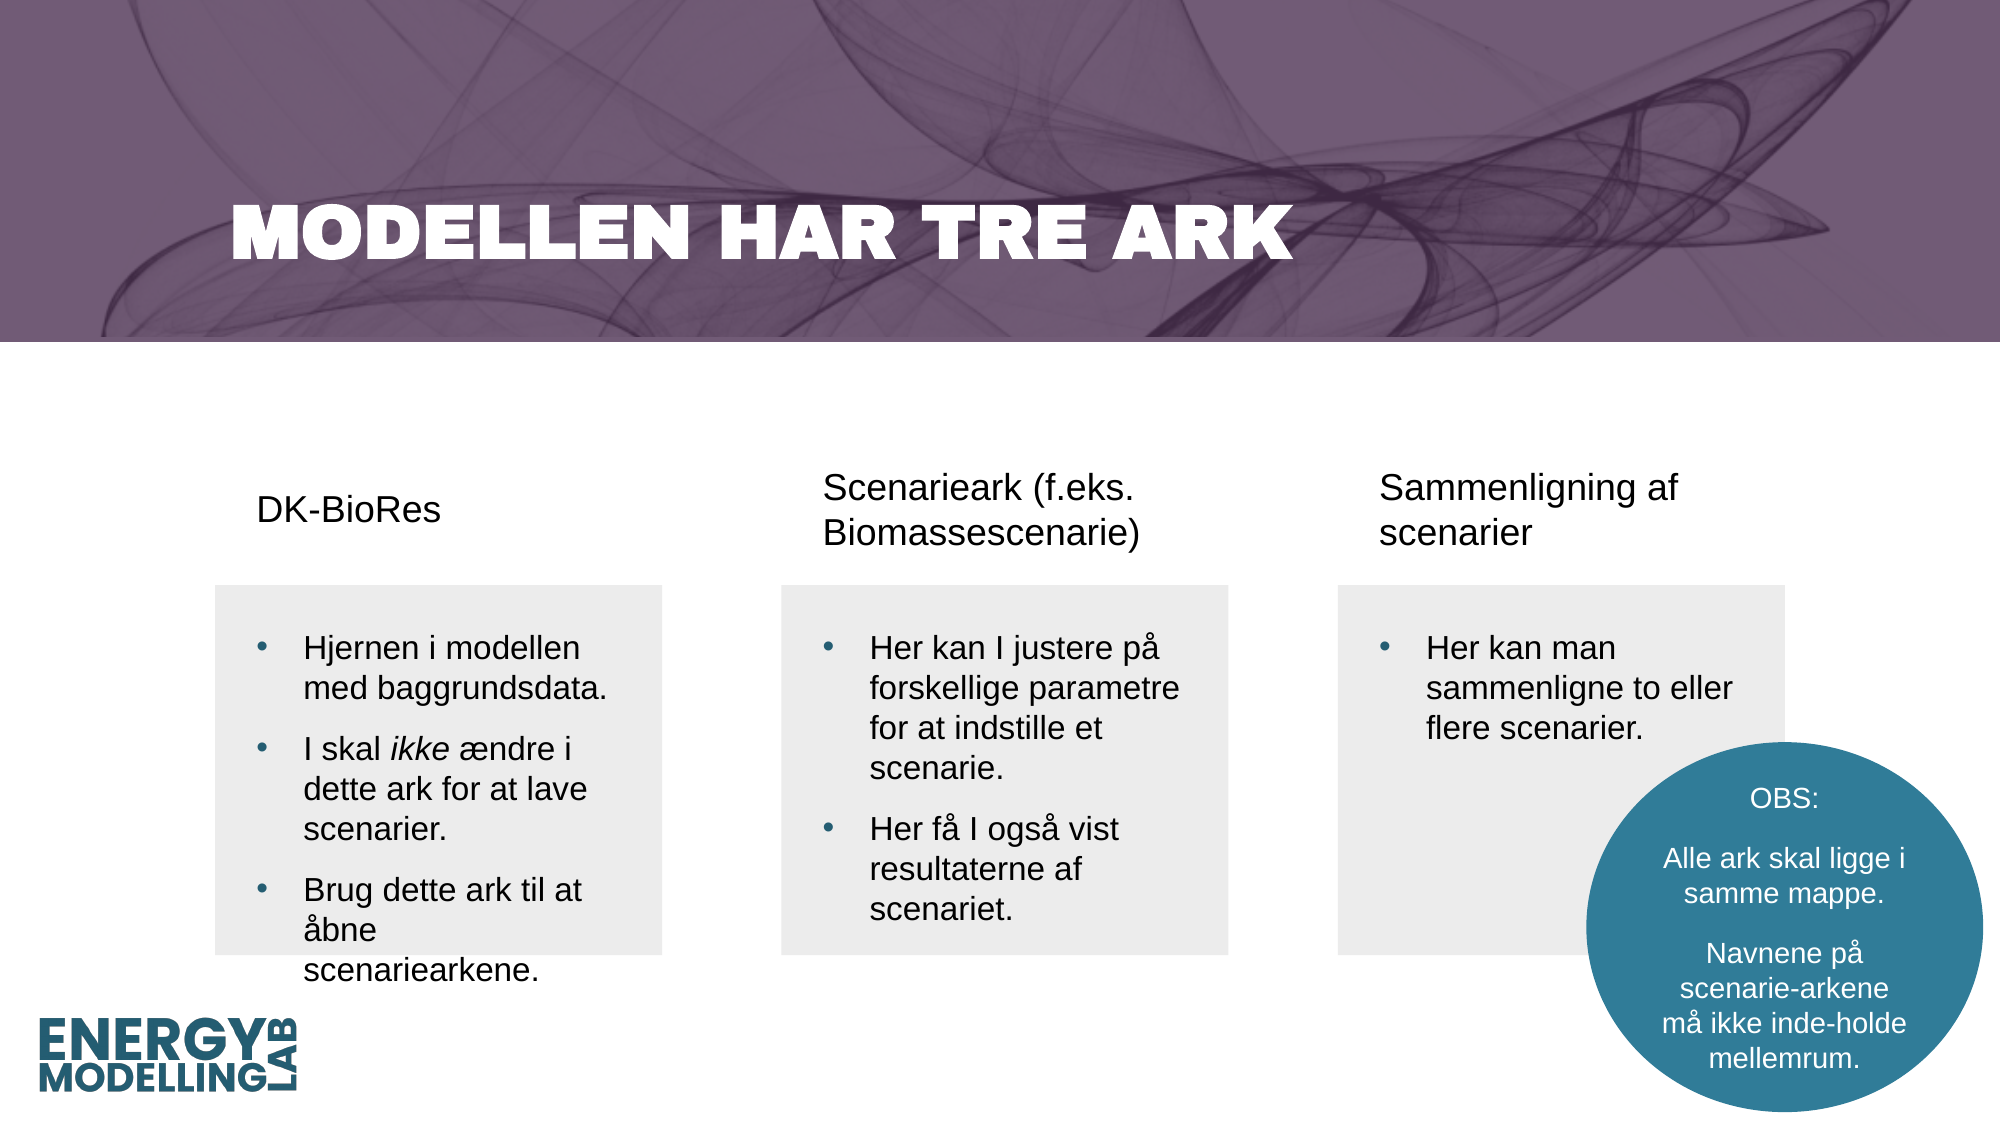

# MODELLEN HAR TRE ARK
DK-BioRes
Scenarieark (f.eks. Biomassescenarie)
Sammenligning af scenarier
Her kan man sammenligne to eller flere scenarier.
Her kan I justere på forskellige parametre for at indstille et scenarie.
Her få I også vist resultaterne af scenariet.
Hjernen i modellen med baggrundsdata.
I skal ikke ændre i dette ark for at lave scenarier.
Brug dette ark til at åbne scenariearkene.
OBS:

Alle ark skal ligge i samme mappe.

Navnene på scenarie-arkene må ikke inde-holde mellemrum.